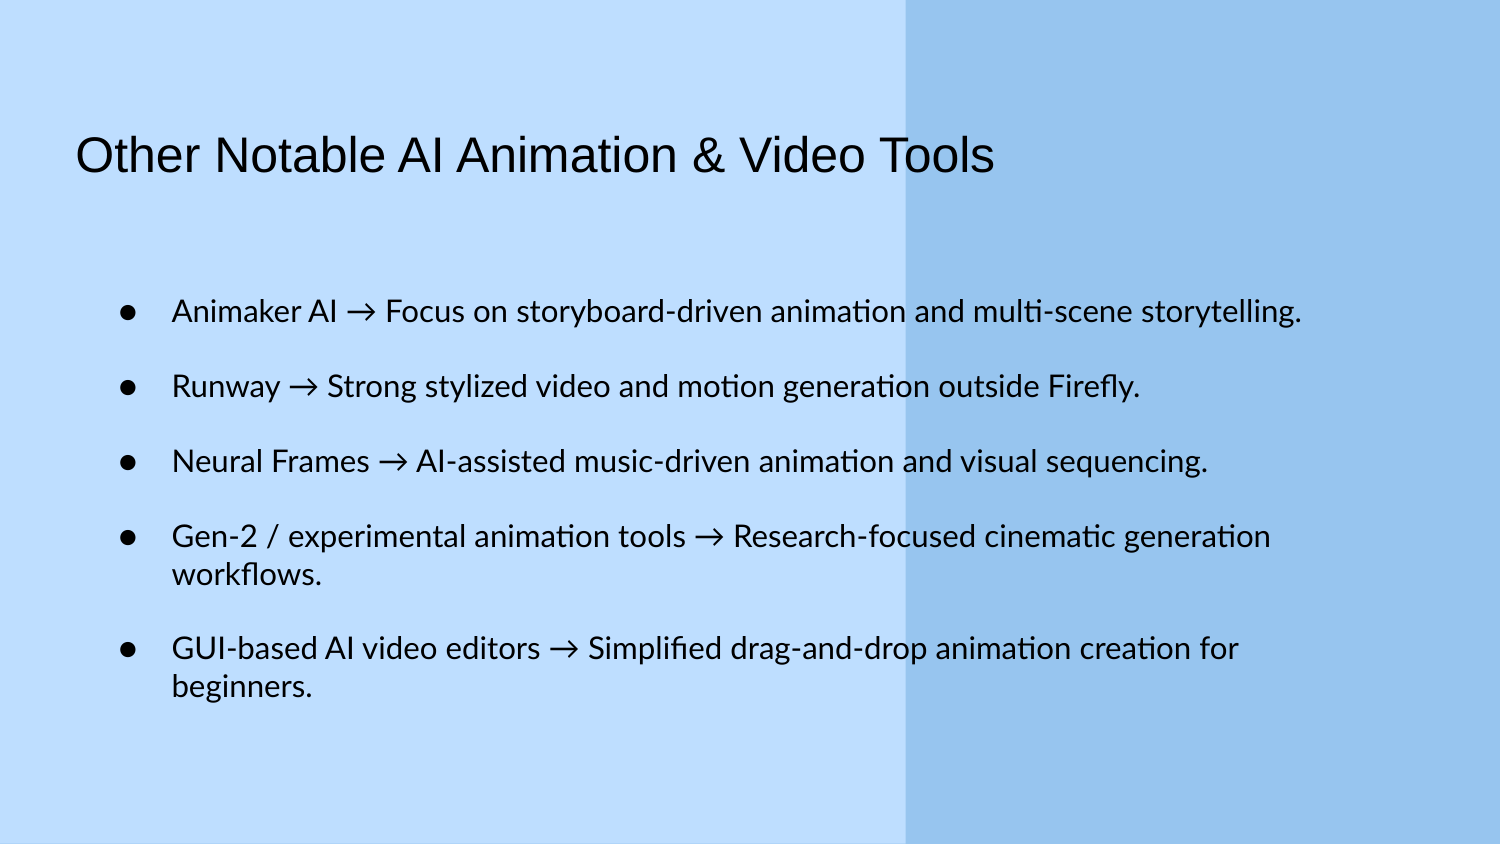

Other Notable AI Animation & Video Tools

Animaker AI → Focus on storyboard-driven animation and multi-scene storytelling.

Runway → Strong stylized video and motion generation outside Firefly.

Neural Frames → AI-assisted music-driven animation and visual sequencing.

Gen-2 / experimental animation tools → Research-focused cinematic generation workflows.

GUI-based AI video editors → Simplified drag-and-drop animation creation for beginners.